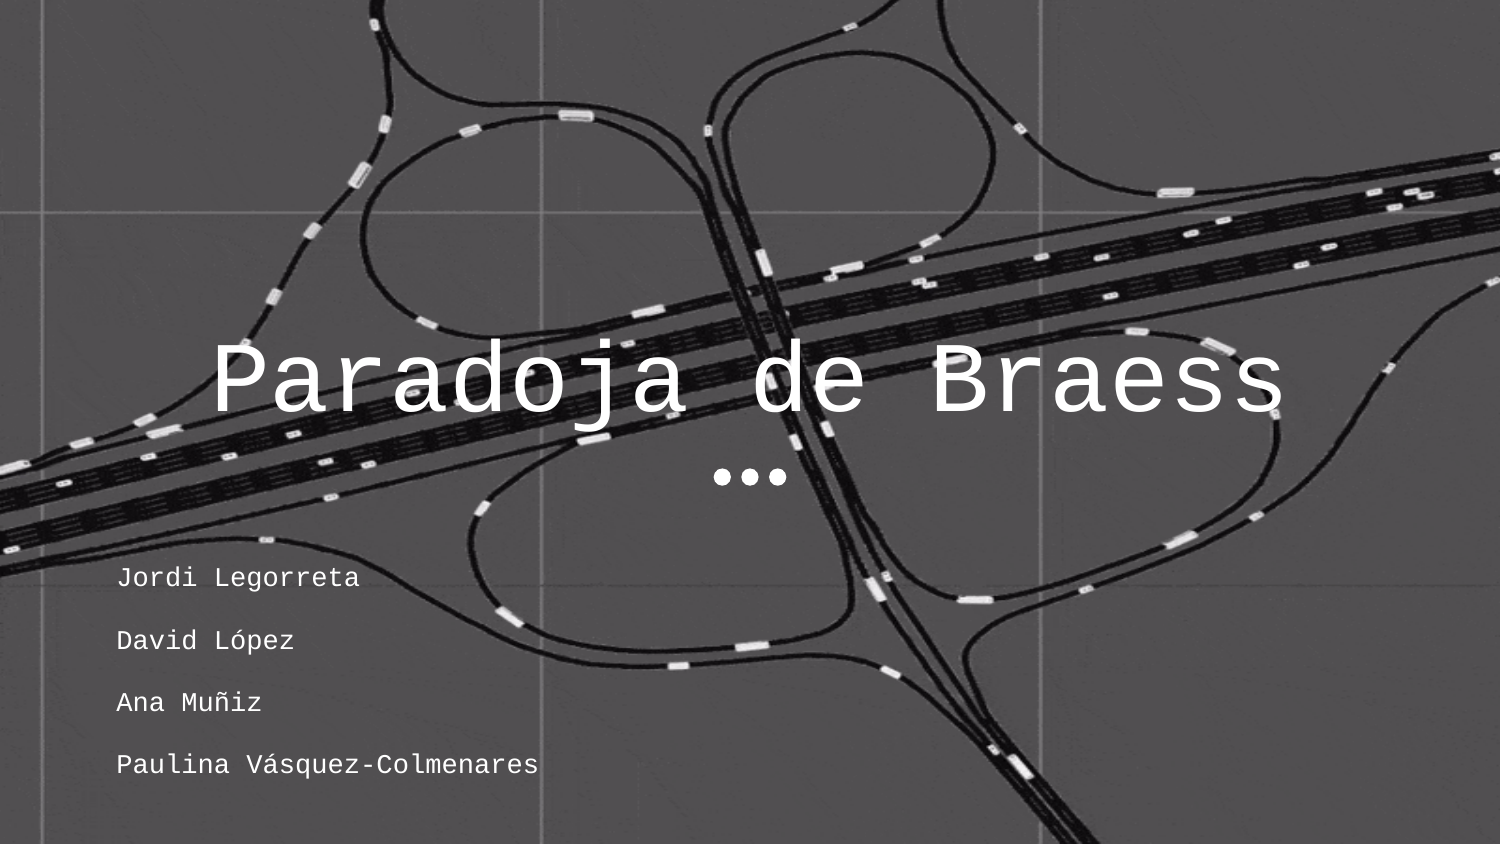

# Paradoja de Braess
Jordi Legorreta
David López
Ana Muñiz
Paulina Vásquez-Colmenares